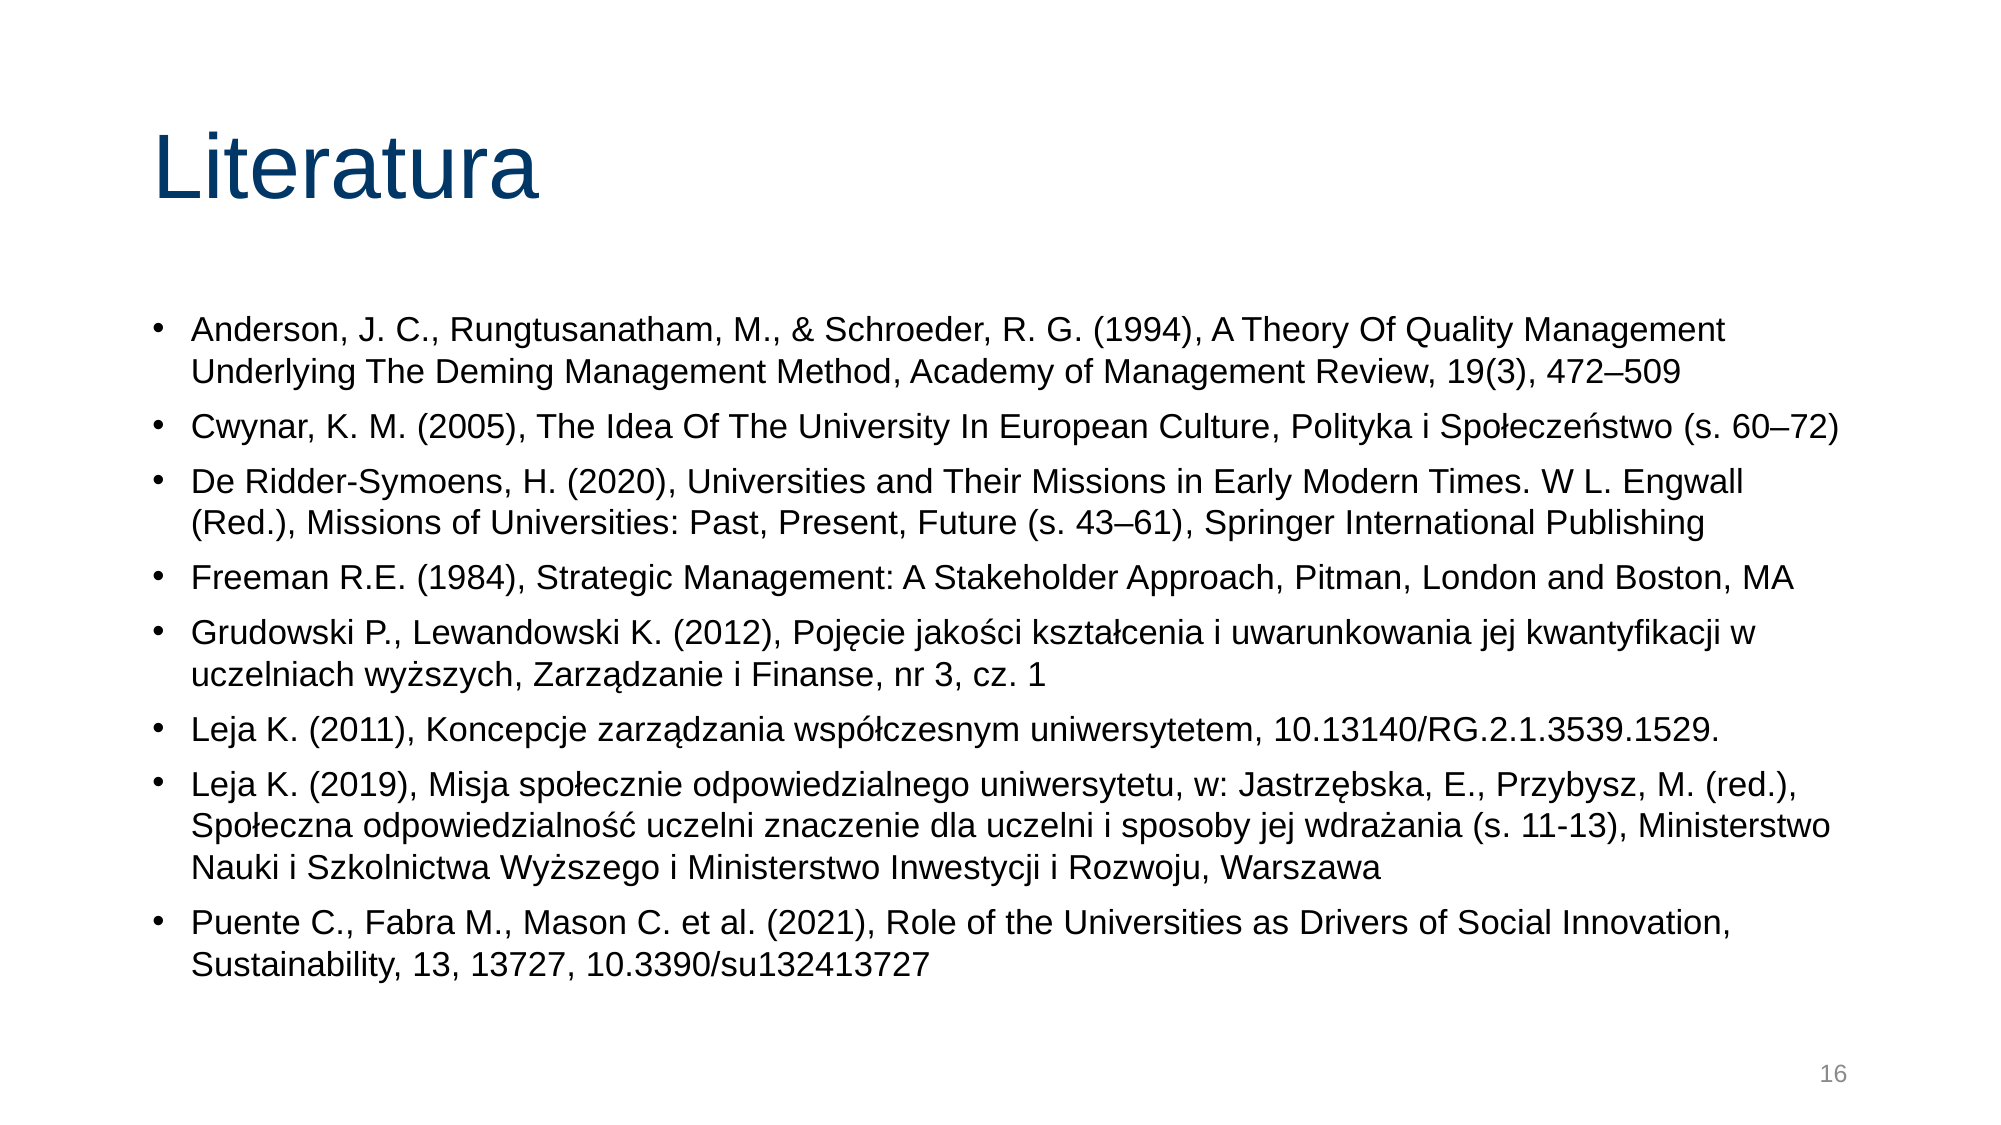

# Literatura
Anderson, J. C., Rungtusanatham, M., & Schroeder, R. G. (1994), A Theory Of Quality Management Underlying The Deming Management Method, Academy of Management Review, 19(3), 472–509
Cwynar, K. M. (2005), The Idea Of The University In European Culture, Polityka i Społeczeństwo (s. 60–72)
De Ridder-Symoens, H. (2020), Universities and Their Missions in Early Modern Times. W L. Engwall (Red.), Missions of Universities: Past, Present, Future (s. 43–61), Springer International Publishing
Freeman R.E. (1984), Strategic Management: A Stakeholder Approach, Pitman, London and Boston, MA
Grudowski P., Lewandowski K. (2012), Pojęcie jakości kształcenia i uwarunkowania jej kwantyfikacji w uczelniach wyższych, Zarządzanie i Finanse, nr 3, cz. 1
Leja K. (2011), Koncepcje zarządzania współczesnym uniwersytetem, 10.13140/RG.2.1.3539.1529.
Leja K. (2019), Misja społecznie odpowiedzialnego uniwersytetu, w: Jastrzębska, E., Przybysz, M. (red.), Społeczna odpowiedzialność uczelni znaczenie dla uczelni i sposoby jej wdrażania (s. 11-13), Ministerstwo Nauki i Szkolnictwa Wyższego i Ministerstwo Inwestycji i Rozwoju, Warszawa
Puente C., Fabra M., Mason C. et al. (2021), Role of the Universities as Drivers of Social Innovation, Sustainability, 13, 13727, 10.3390/su132413727

16